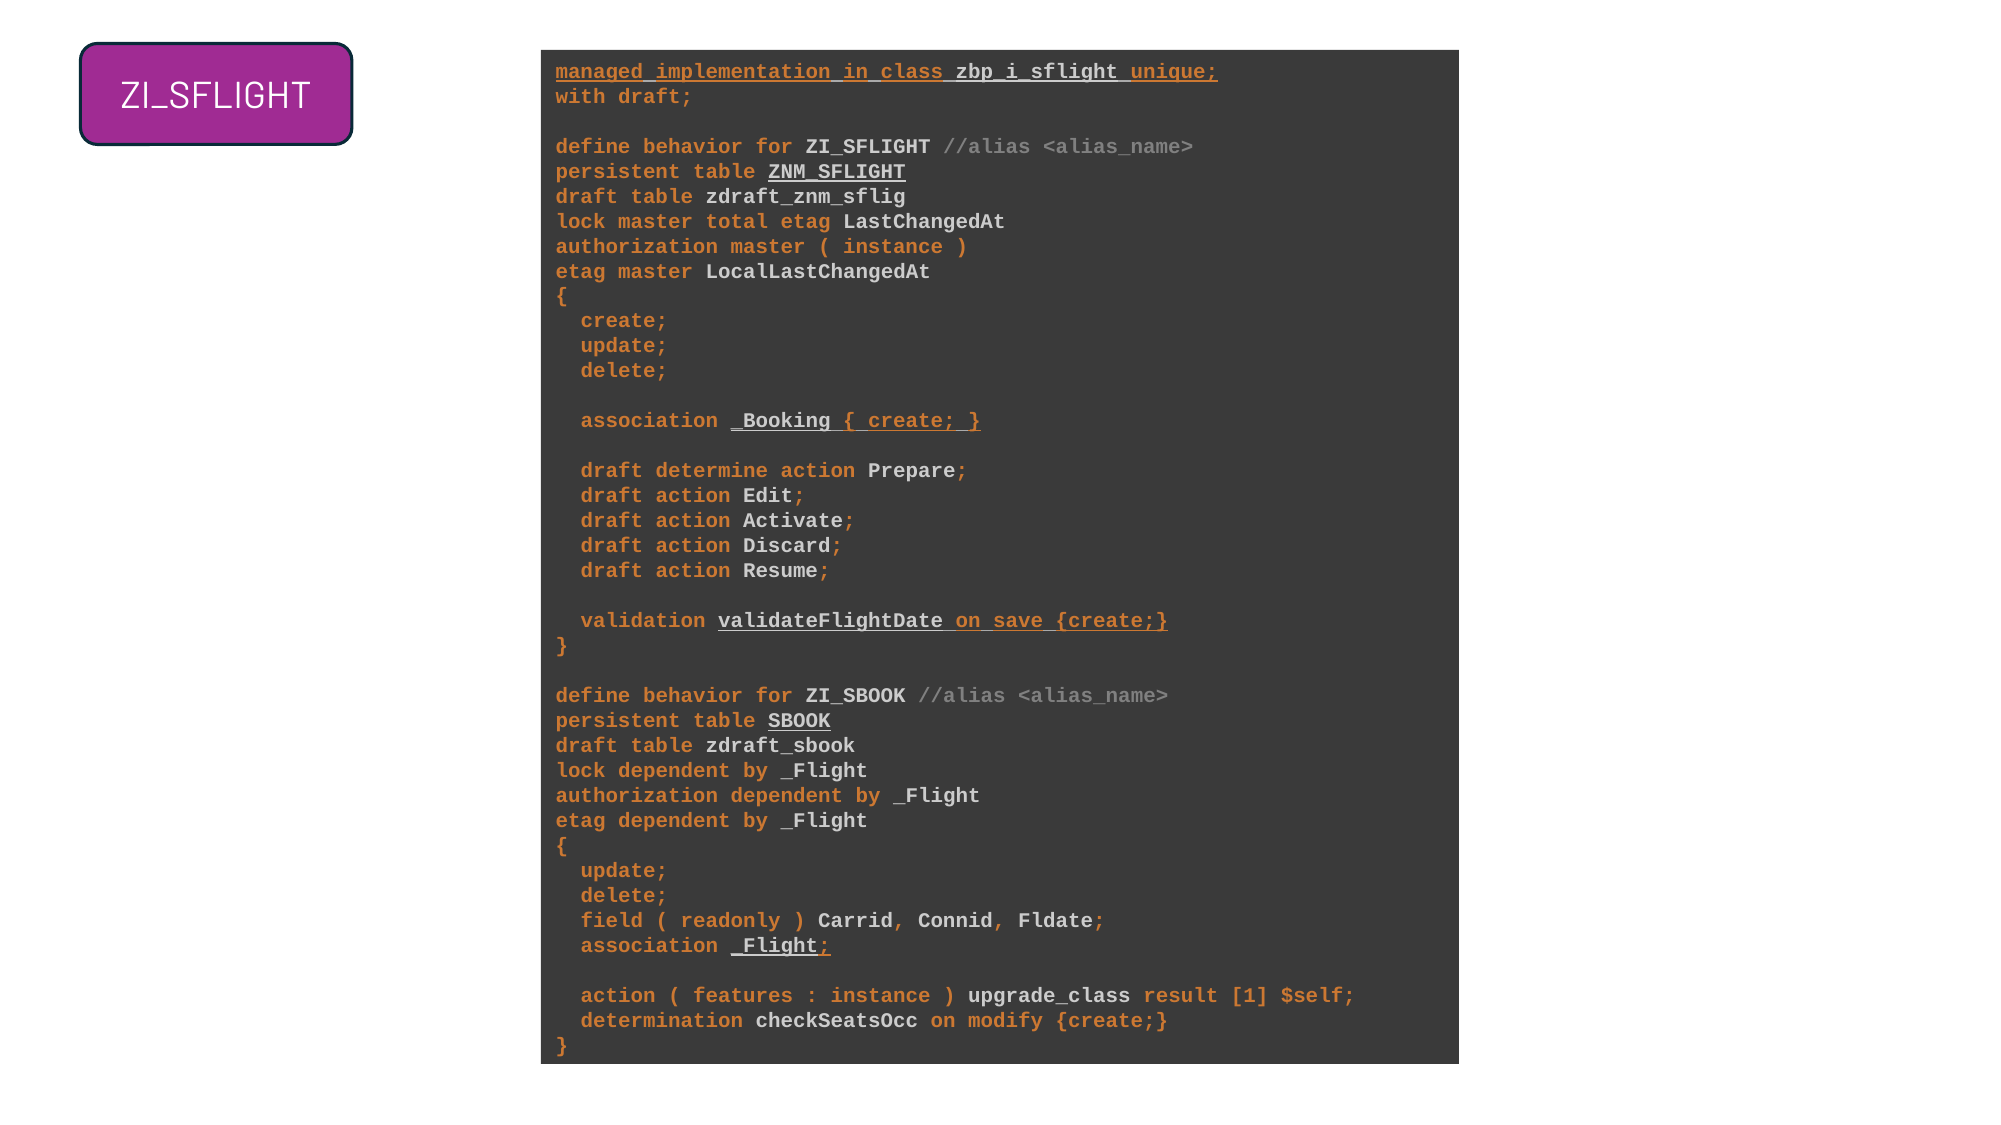

ZI_SFLIGHT
managed implementation in class zbp_i_sflight unique;
with draft;

define behavior for ZI_SFLIGHT //alias <alias_name>
persistent table ZNM_SFLIGHT
draft table zdraft_znm_sflig
lock master total etag LastChangedAt
authorization master ( instance )
etag master LocalLastChangedAt
{
  create;
  update;
  delete;

  association _Booking { create; }

  draft determine action Prepare;
  draft action Edit;
  draft action Activate;
  draft action Discard;
  draft action Resume;

  validation validateFlightDate on save {create;}
}

define behavior for ZI_SBOOK //alias <alias_name>
persistent table SBOOK
draft table zdraft_sbook
lock dependent by _Flight
authorization dependent by _Flight
etag dependent by _Flight
{
  update;
  delete;
  field ( readonly ) Carrid, Connid, Fldate;
  association _Flight;

  action ( features : instance ) upgrade_class result [1] $self;
  determination checkSeatsOcc on modify {create;}
}